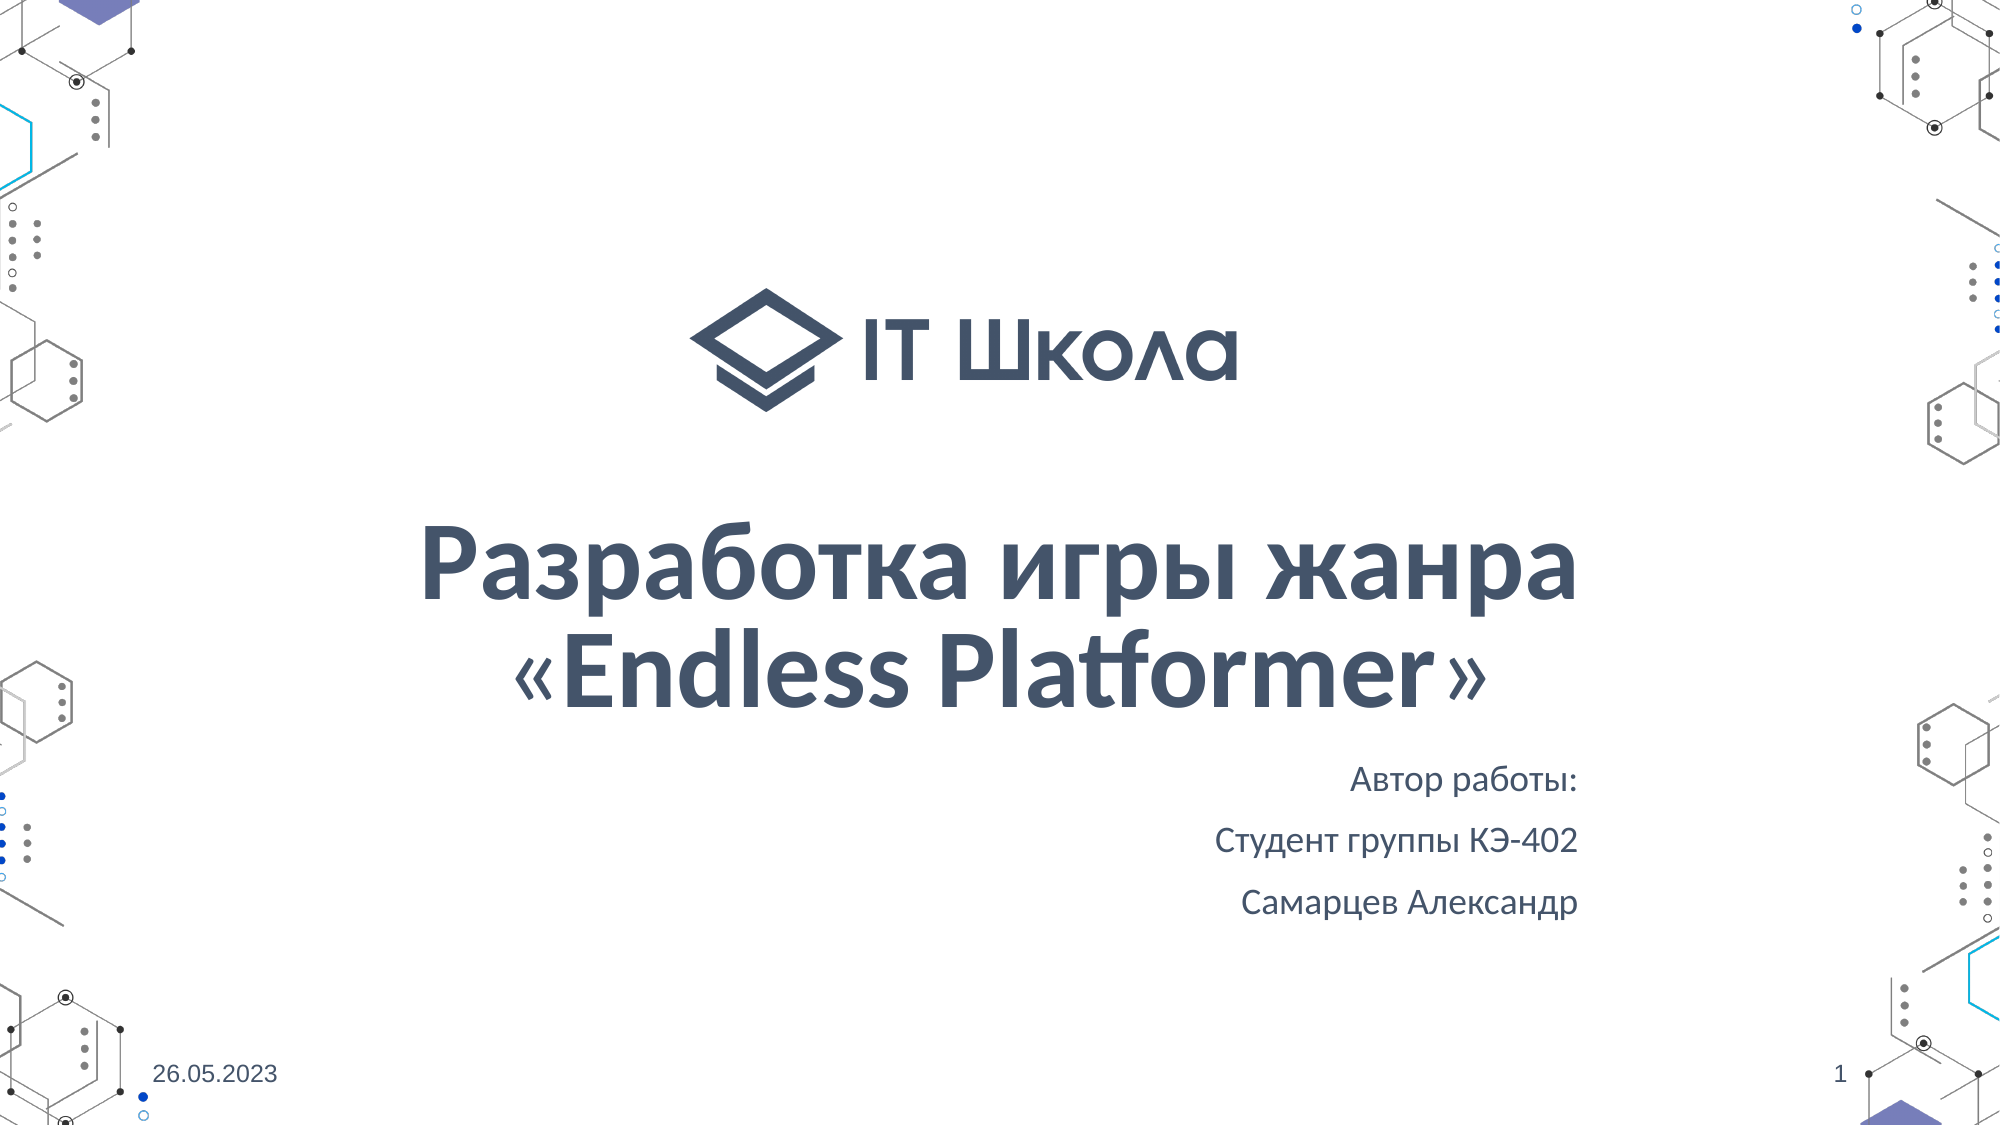

# Разработка игры жанра «Endless Platformer»
Автор работы:
Студент группы КЭ-402
Самарцев Александр
26.05.2023
1